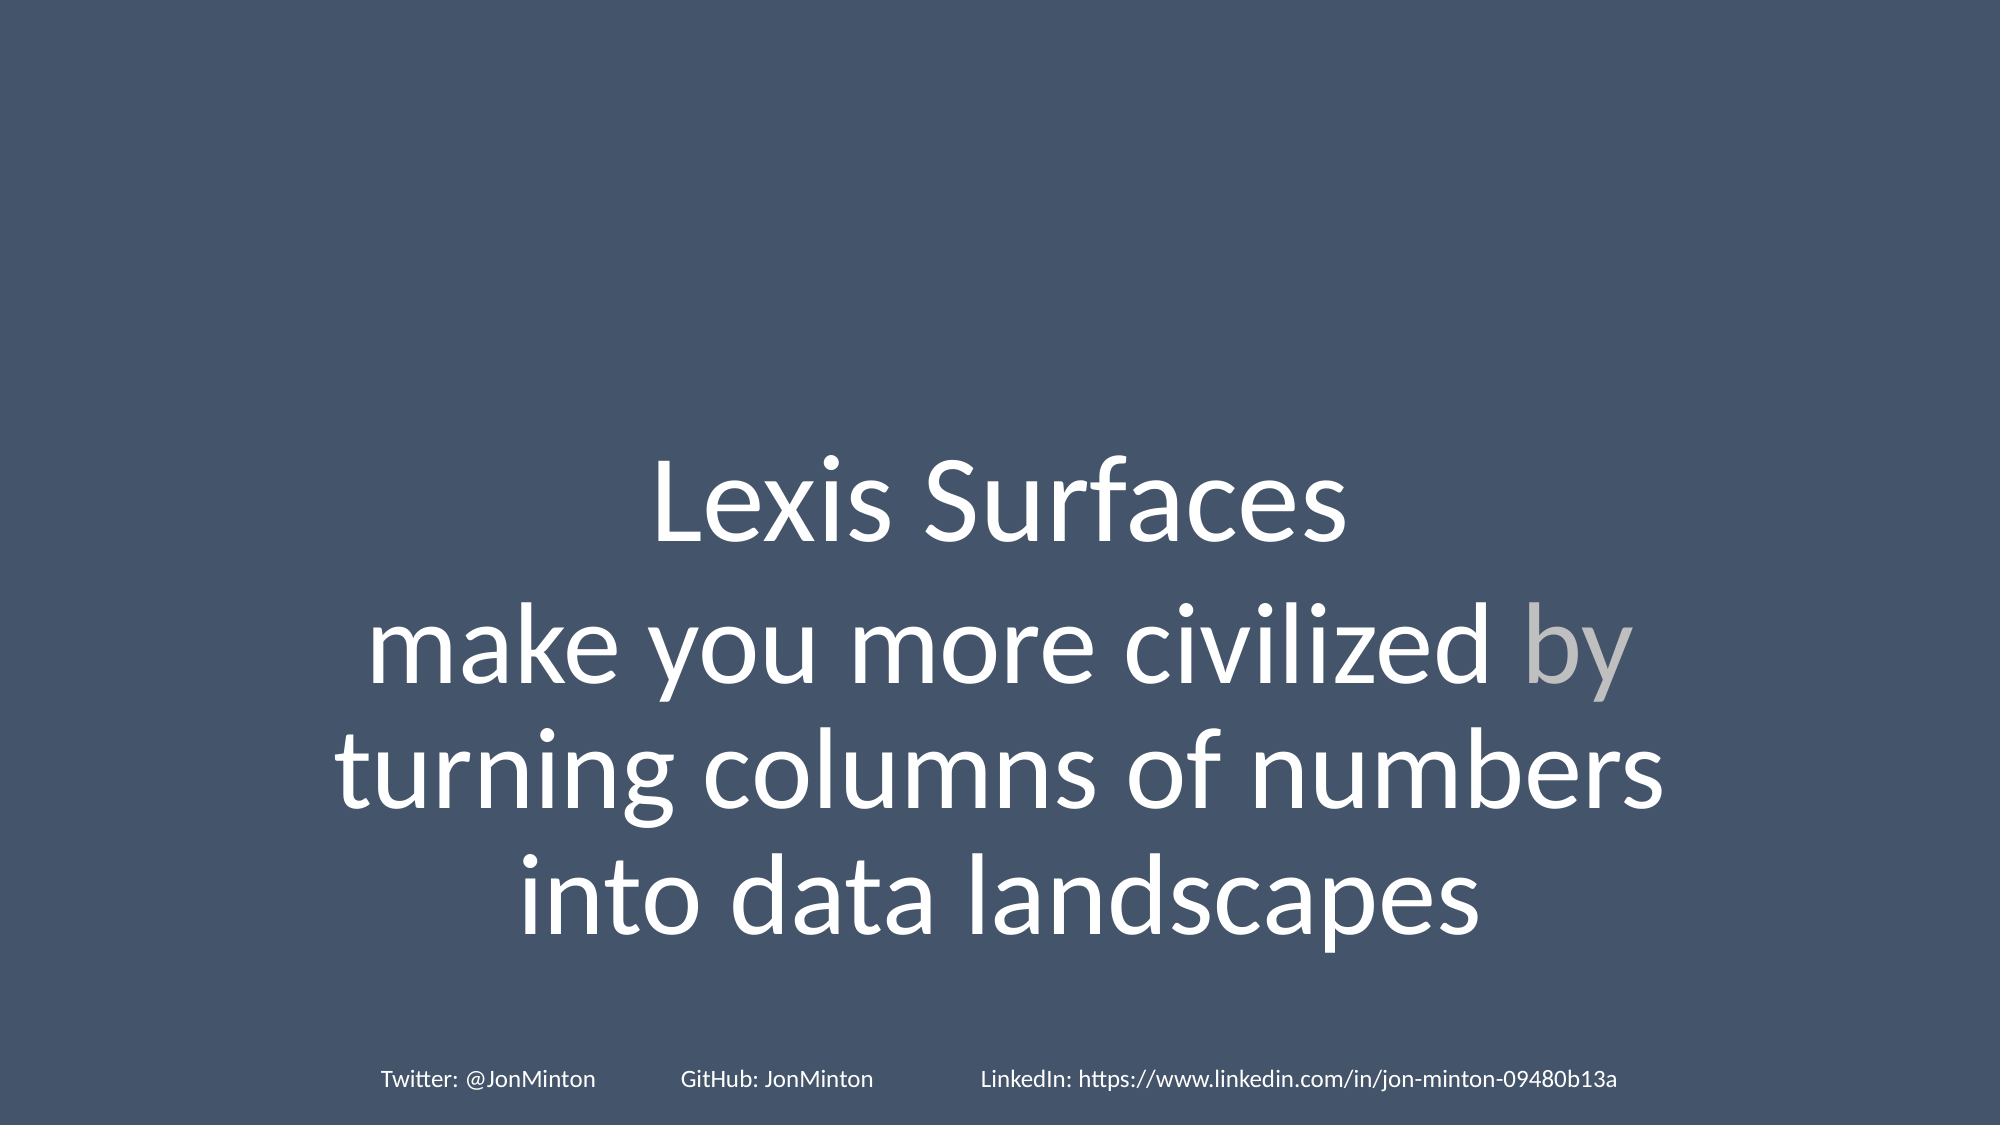

# Lexis Surfaces
make you more civilized by turning columns of numbers into data landscapes
Twitter: @JonMinton 	GitHub: JonMinton 	LinkedIn: https://www.linkedin.com/in/jon-minton-09480b13a